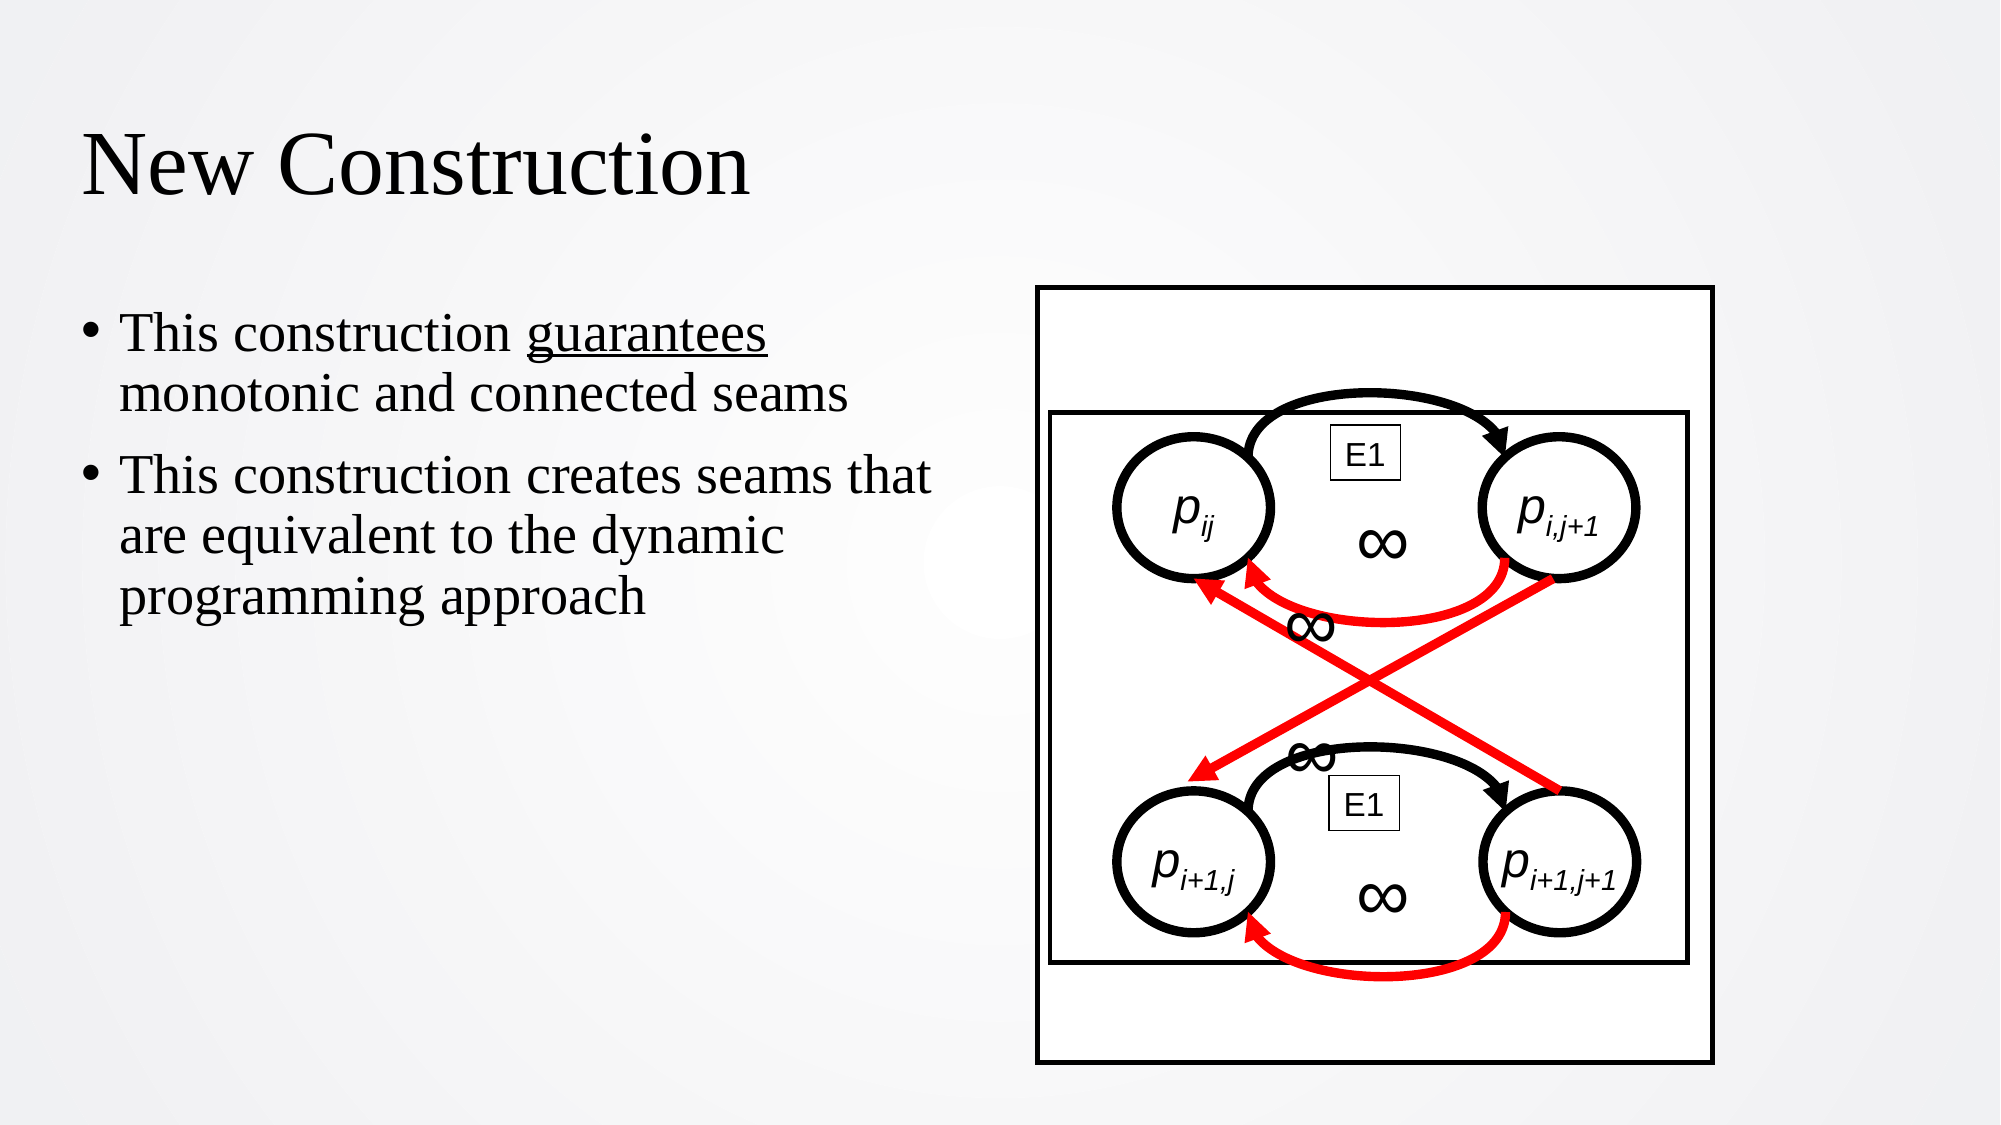

# New Construction

This construction guarantees monotonic and connected seams
This construction creates seams that are equivalent to the dynamic programming approach

E1
pij
pi,j+1
∞
∞
∞
E1
pi+1,j
pi+1,j+1
∞